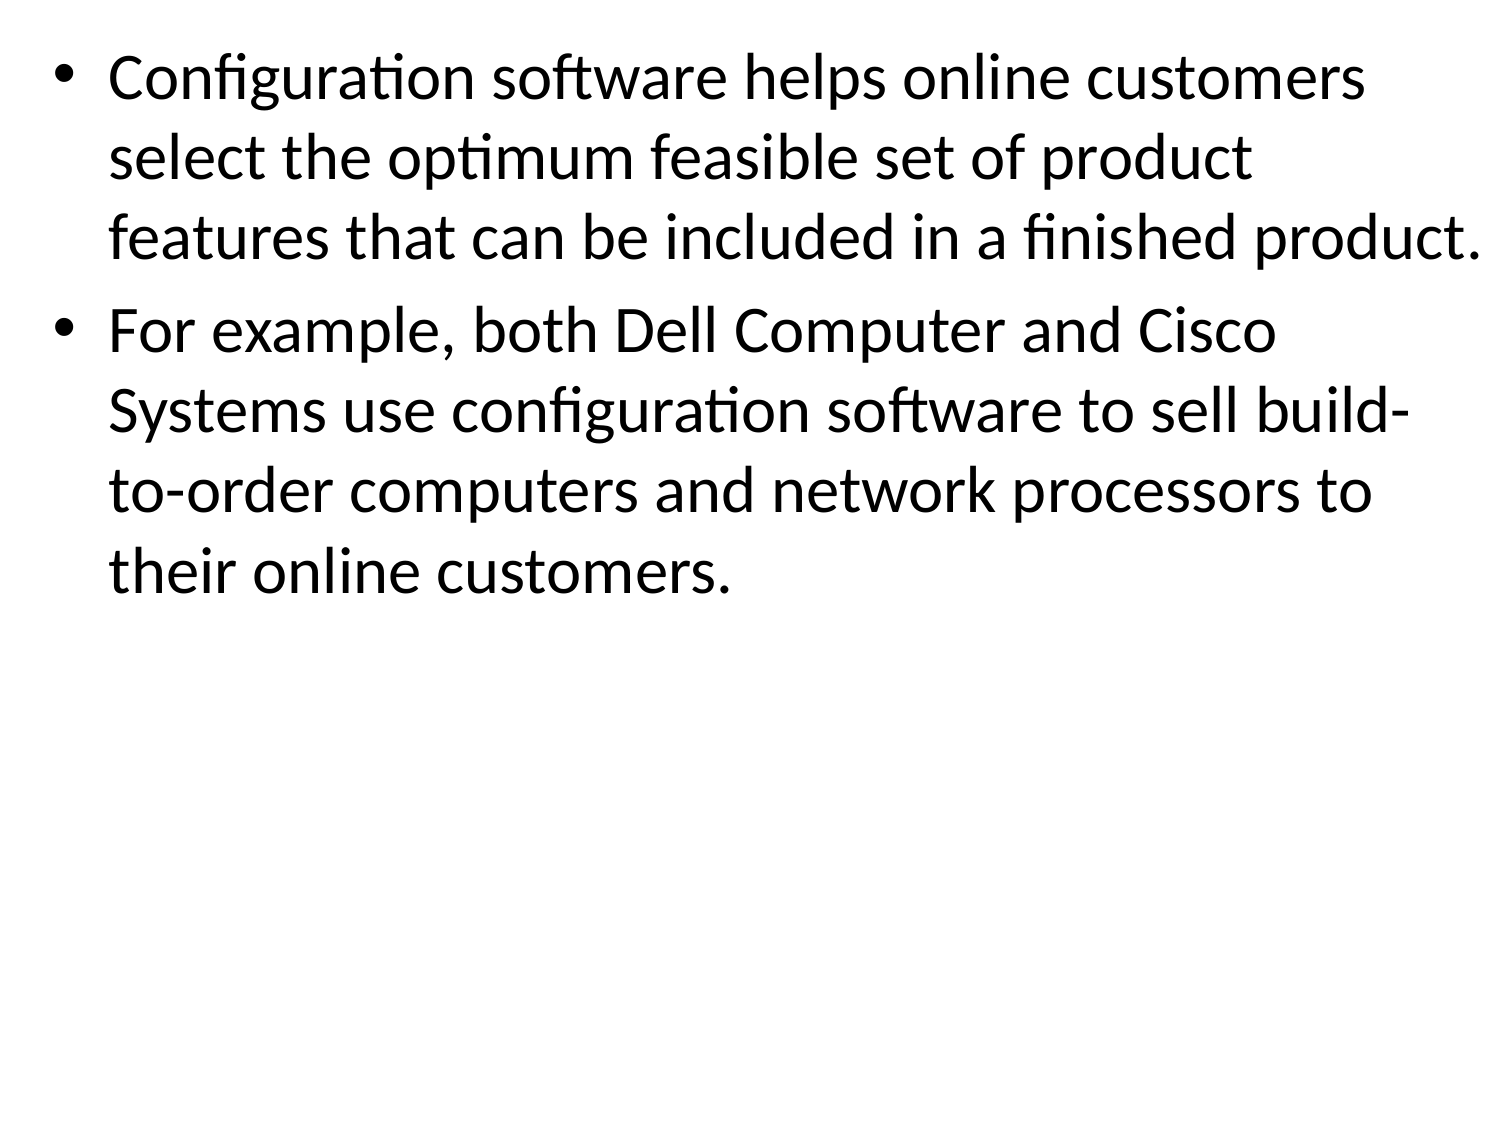

Configuration software helps online customers select the optimum feasible set of product features that can be included in a finished product.
For example, both Dell Computer and Cisco Systems use configuration software to sell build-to-order computers and network processors to their online customers.